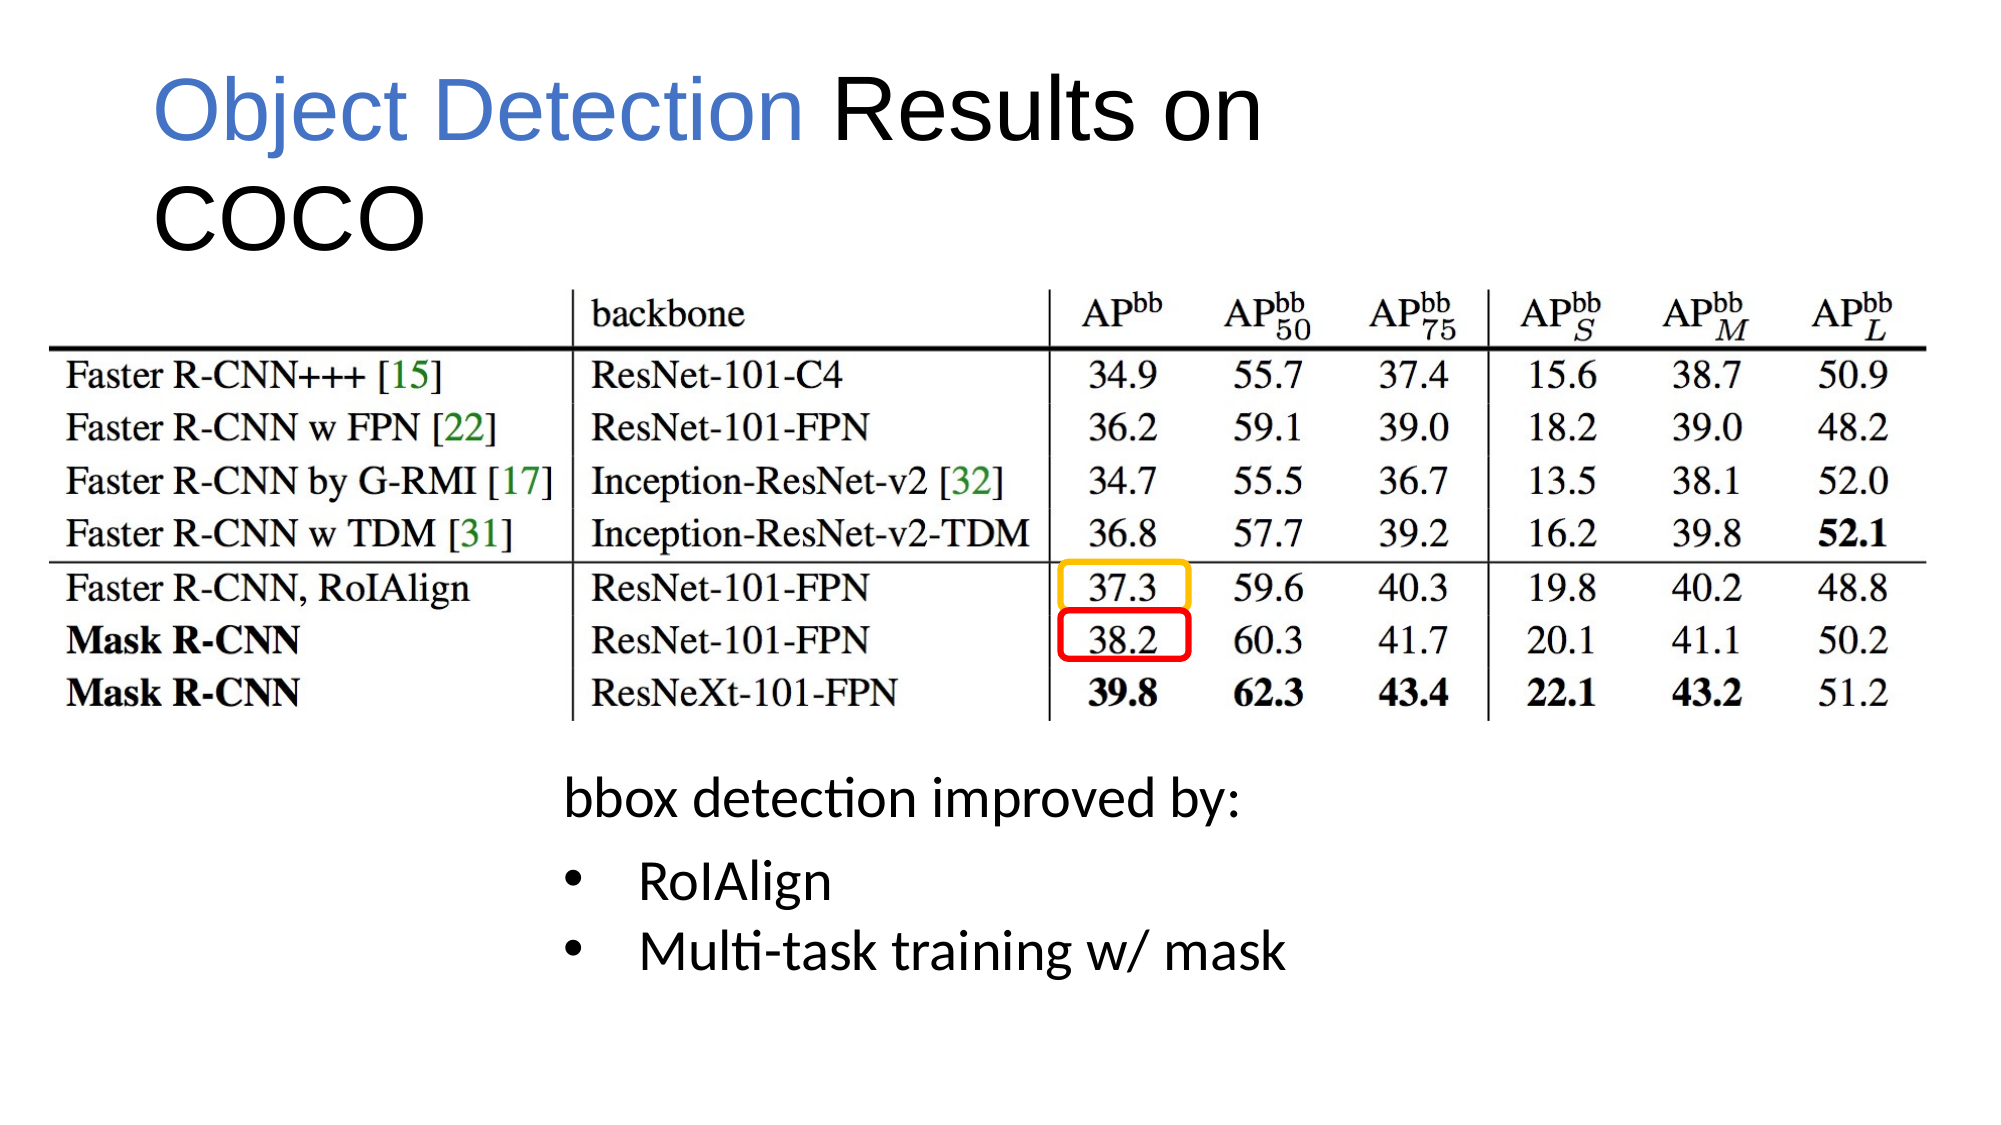

# Object Detection Results on COCO

bbox detection improved by:
RoIAlign
Multi-task training w/ mask